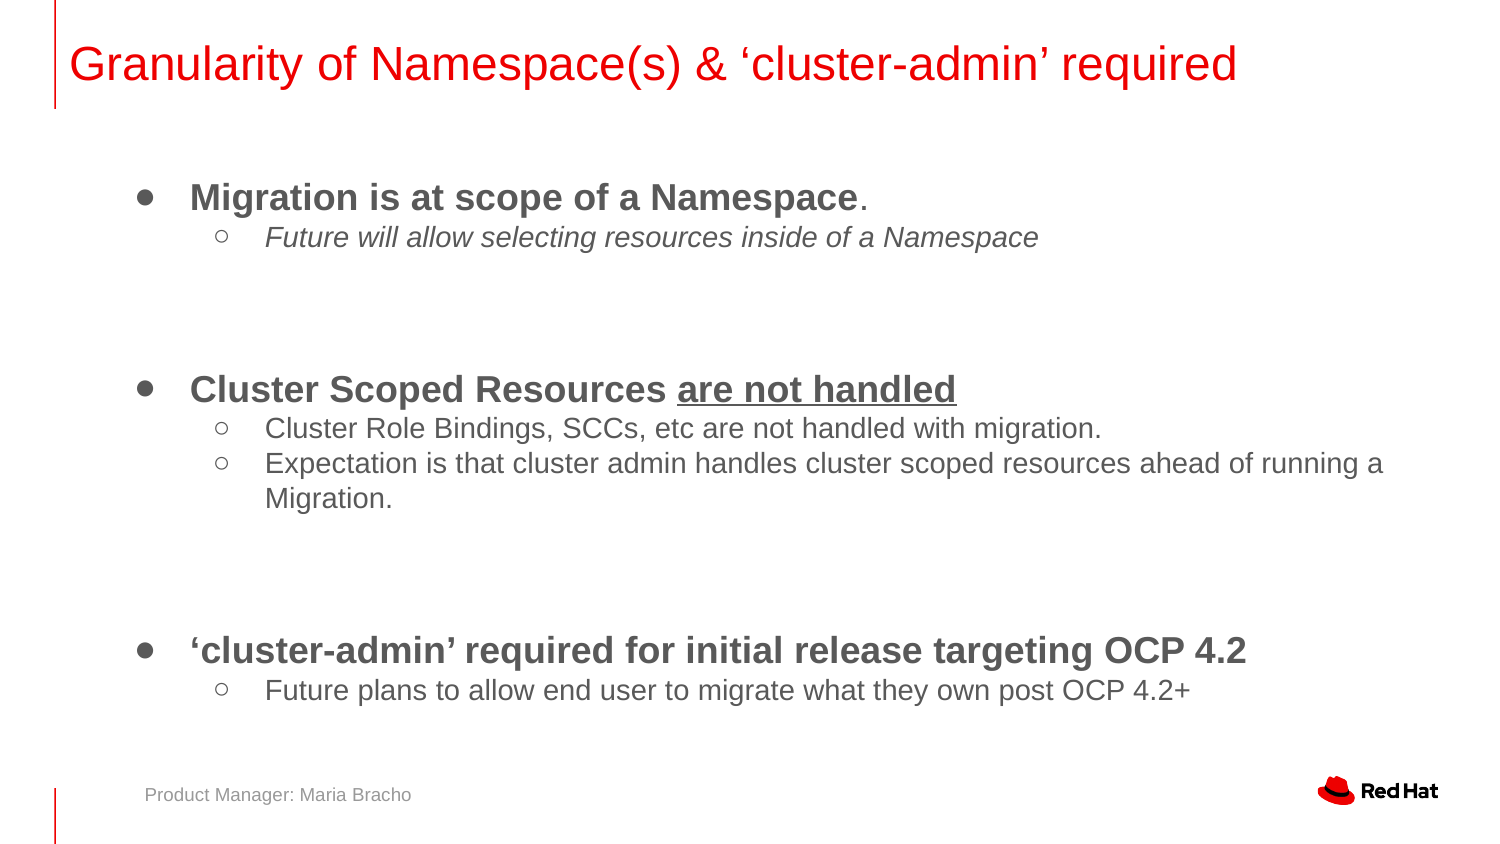

Granularity of Namespace(s) & ‘cluster-admin’ required
Migration is at scope of a Namespace.
Future will allow selecting resources inside of a Namespace

Cluster Scoped Resources are not handled
Cluster Role Bindings, SCCs, etc are not handled with migration.
Expectation is that cluster admin handles cluster scoped resources ahead of running a Migration.

‘cluster-admin’ required for initial release targeting OCP 4.2
Future plans to allow end user to migrate what they own post OCP 4.2+

Product Manager: Maria Bracho